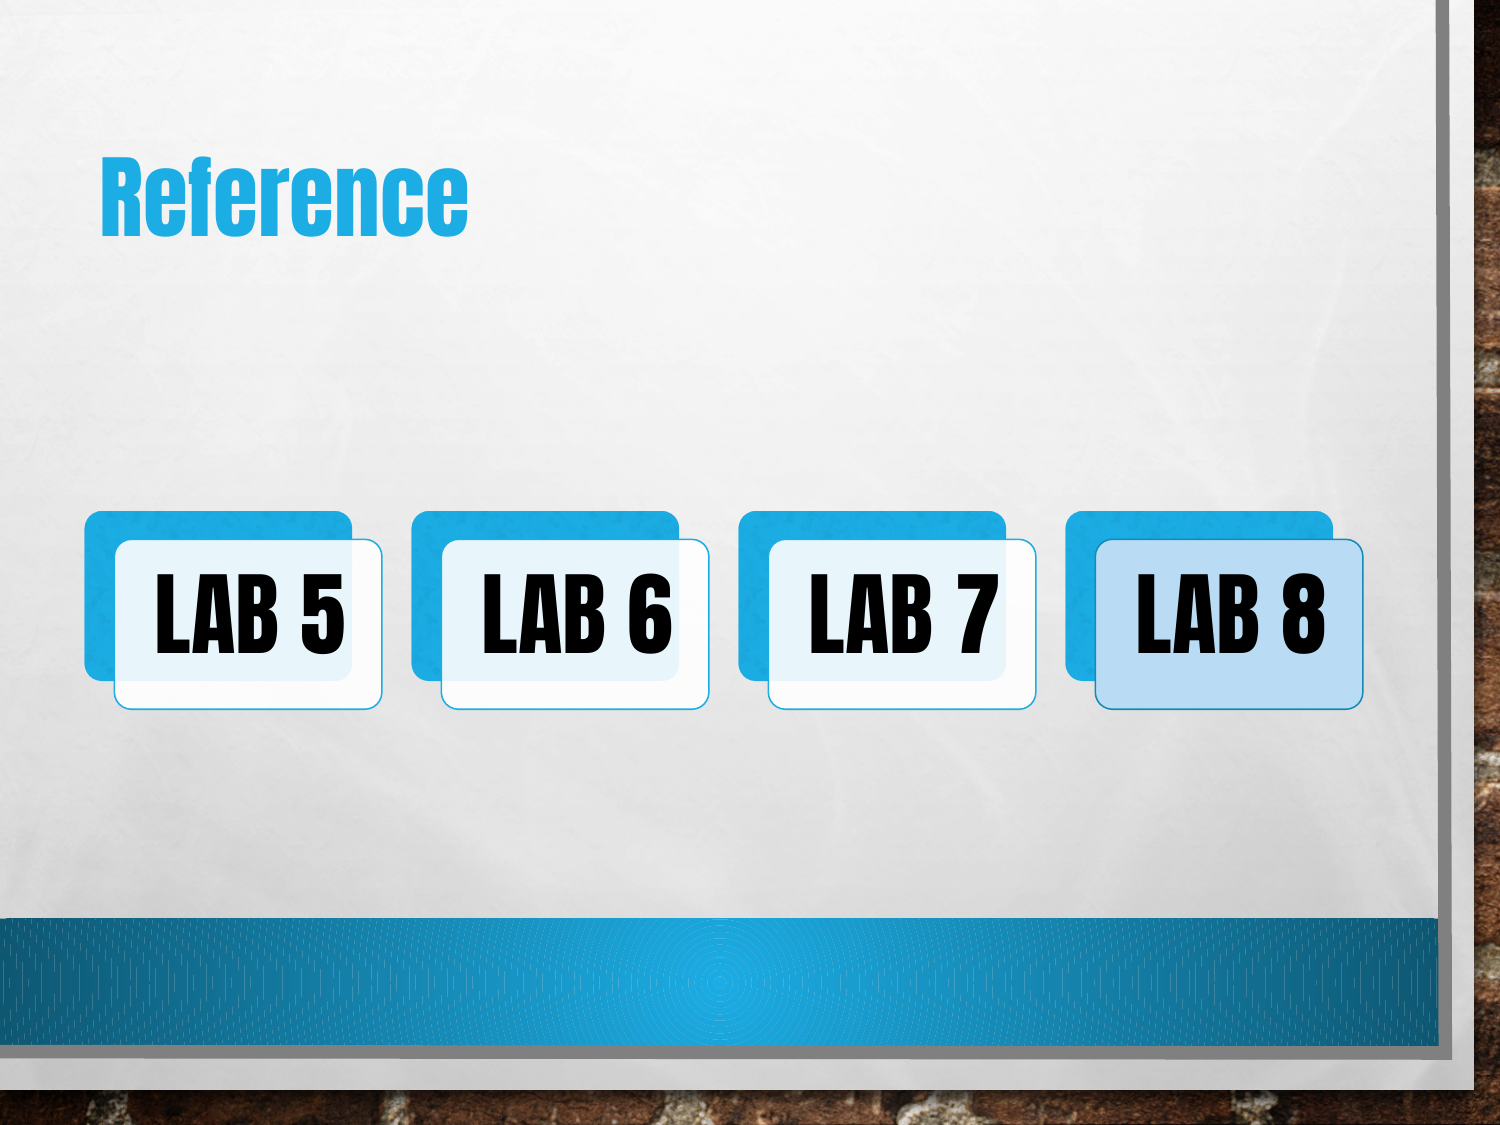

# Reference
LAB 5
LAB 6
LAB 7
LAB 8